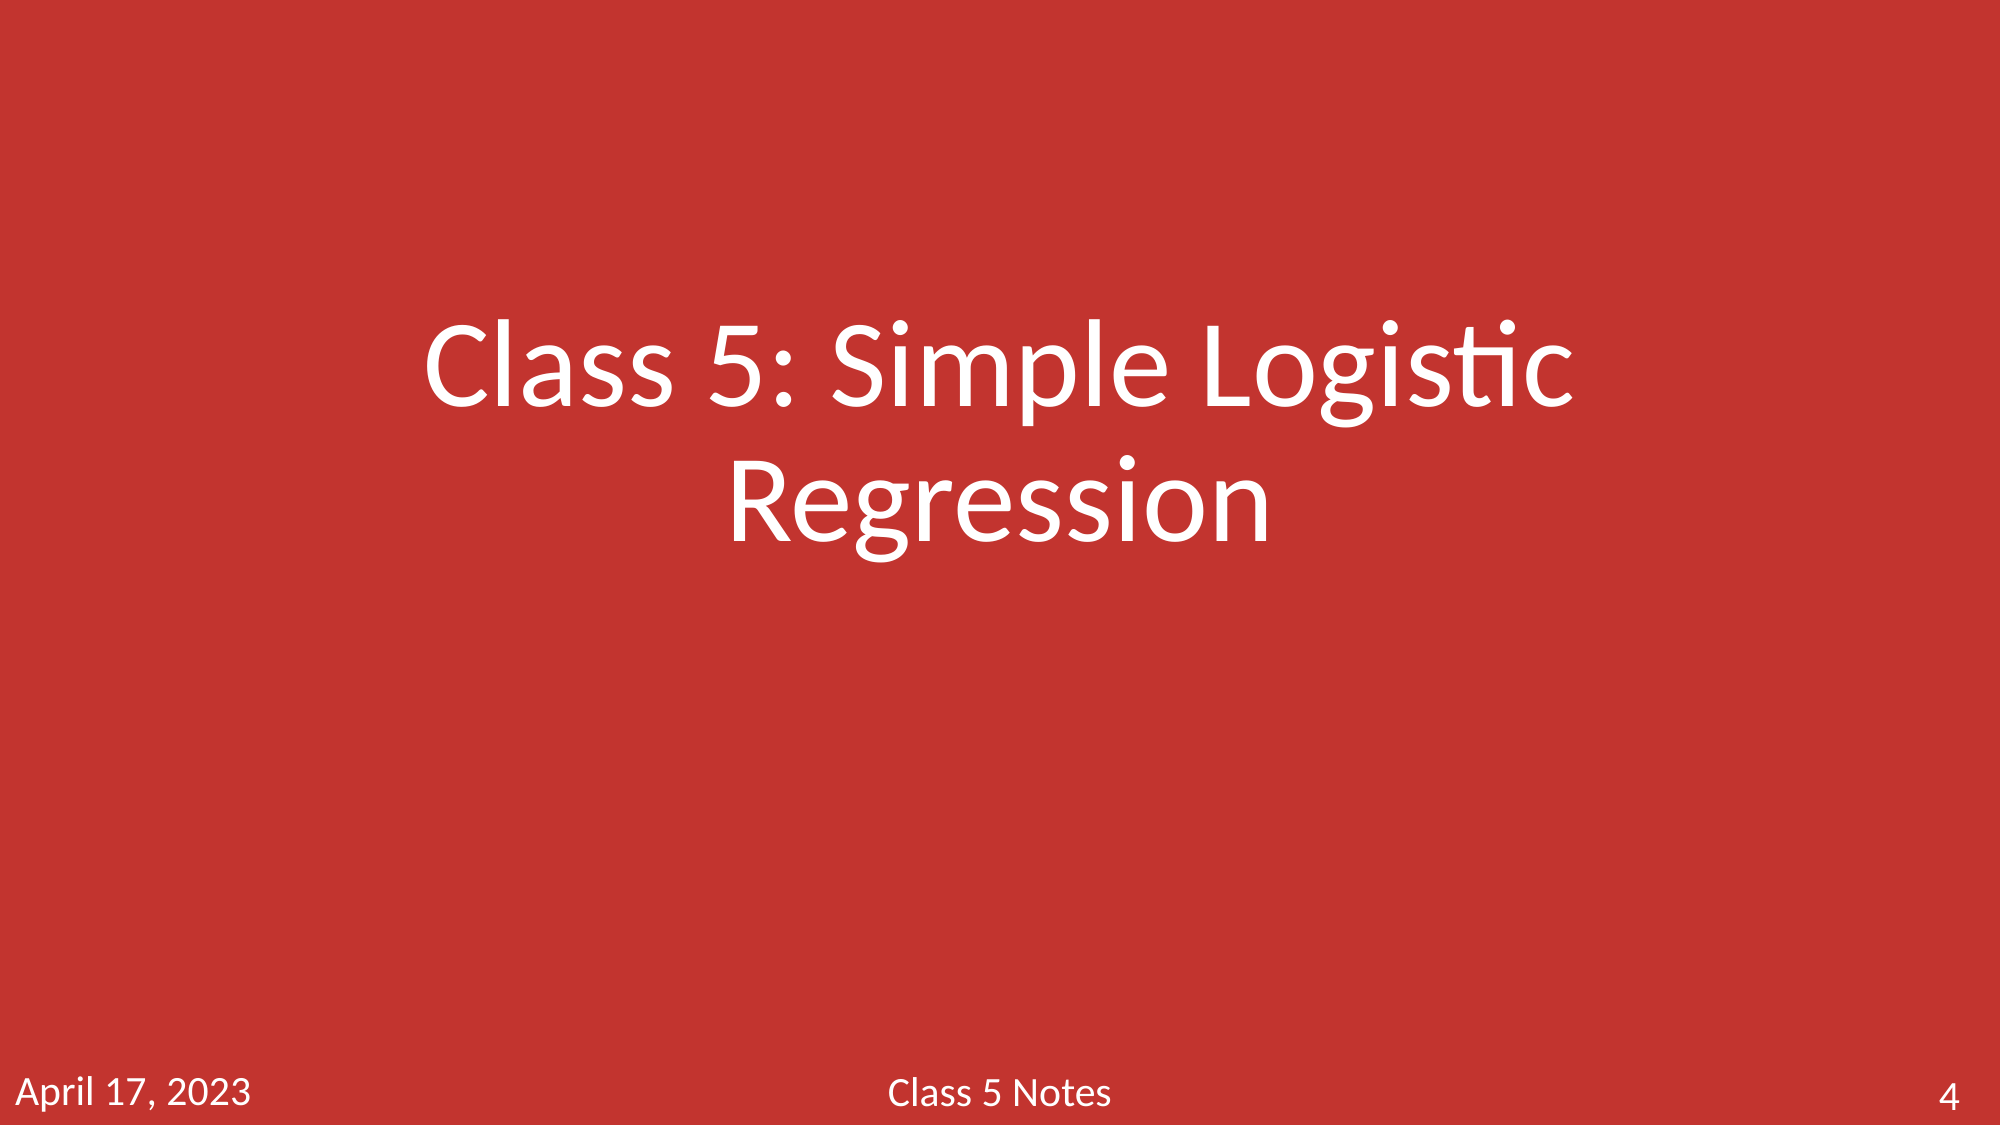

# Class 5: Simple Logistic Regression

April 17, 2023
Class 5 Notes
4